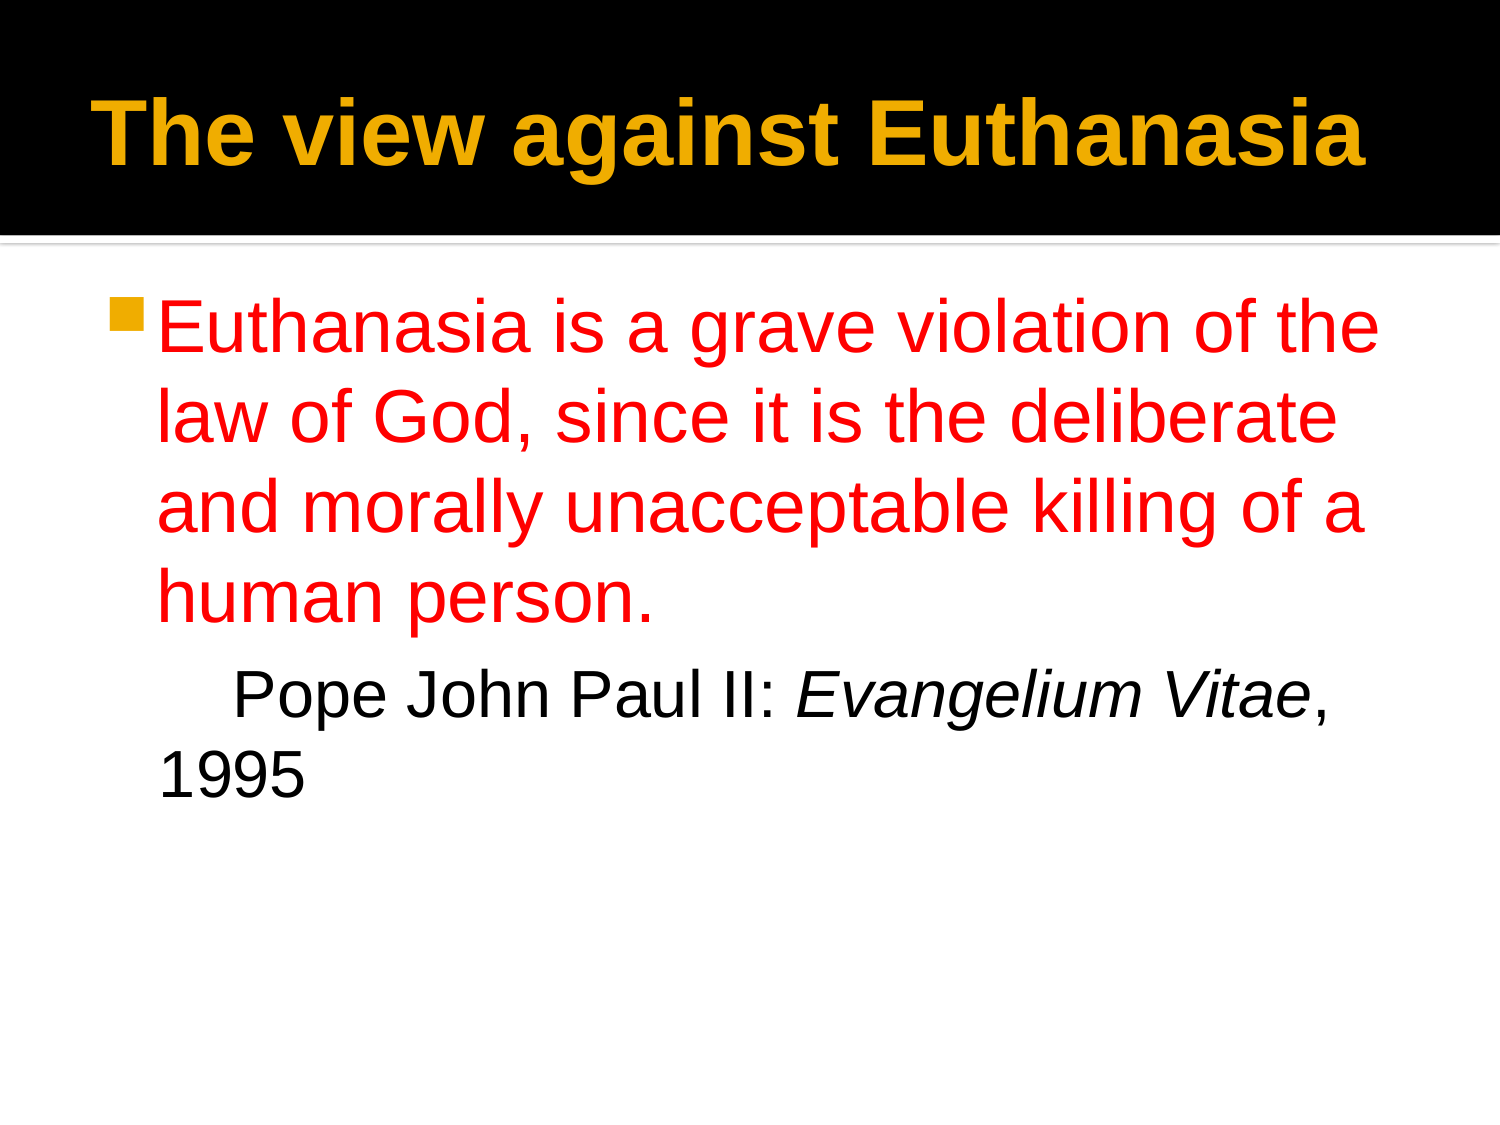

# The view against Euthanasia
Euthanasia is a grave violation of the law of God, since it is the deliberate and morally unacceptable killing of a human person.
    Pope John Paul II: Evangelium Vitae, 1995